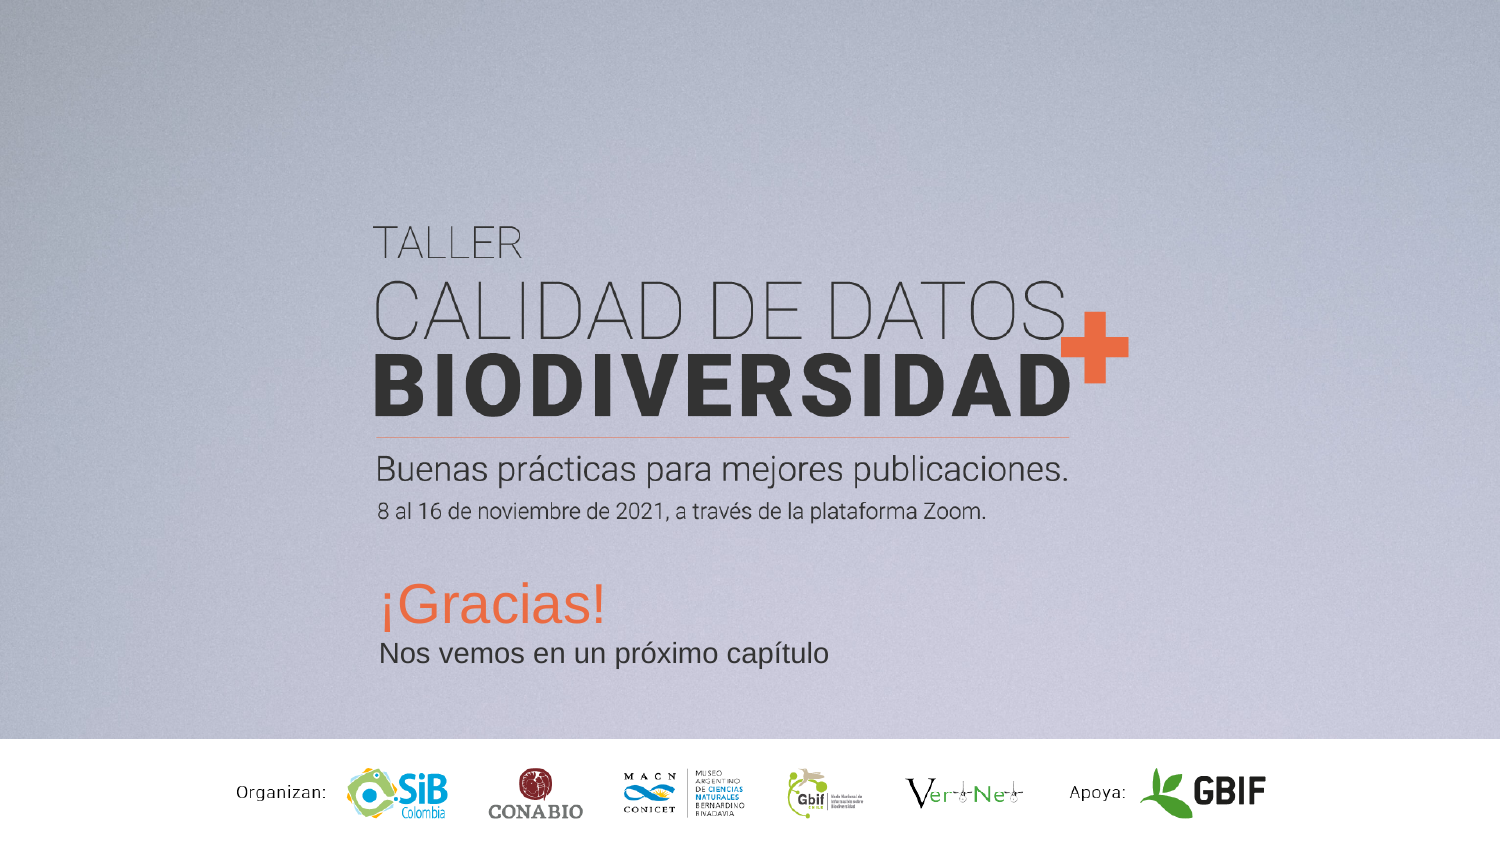

¡Gracias!
Nos vemos en un próximo capítulo